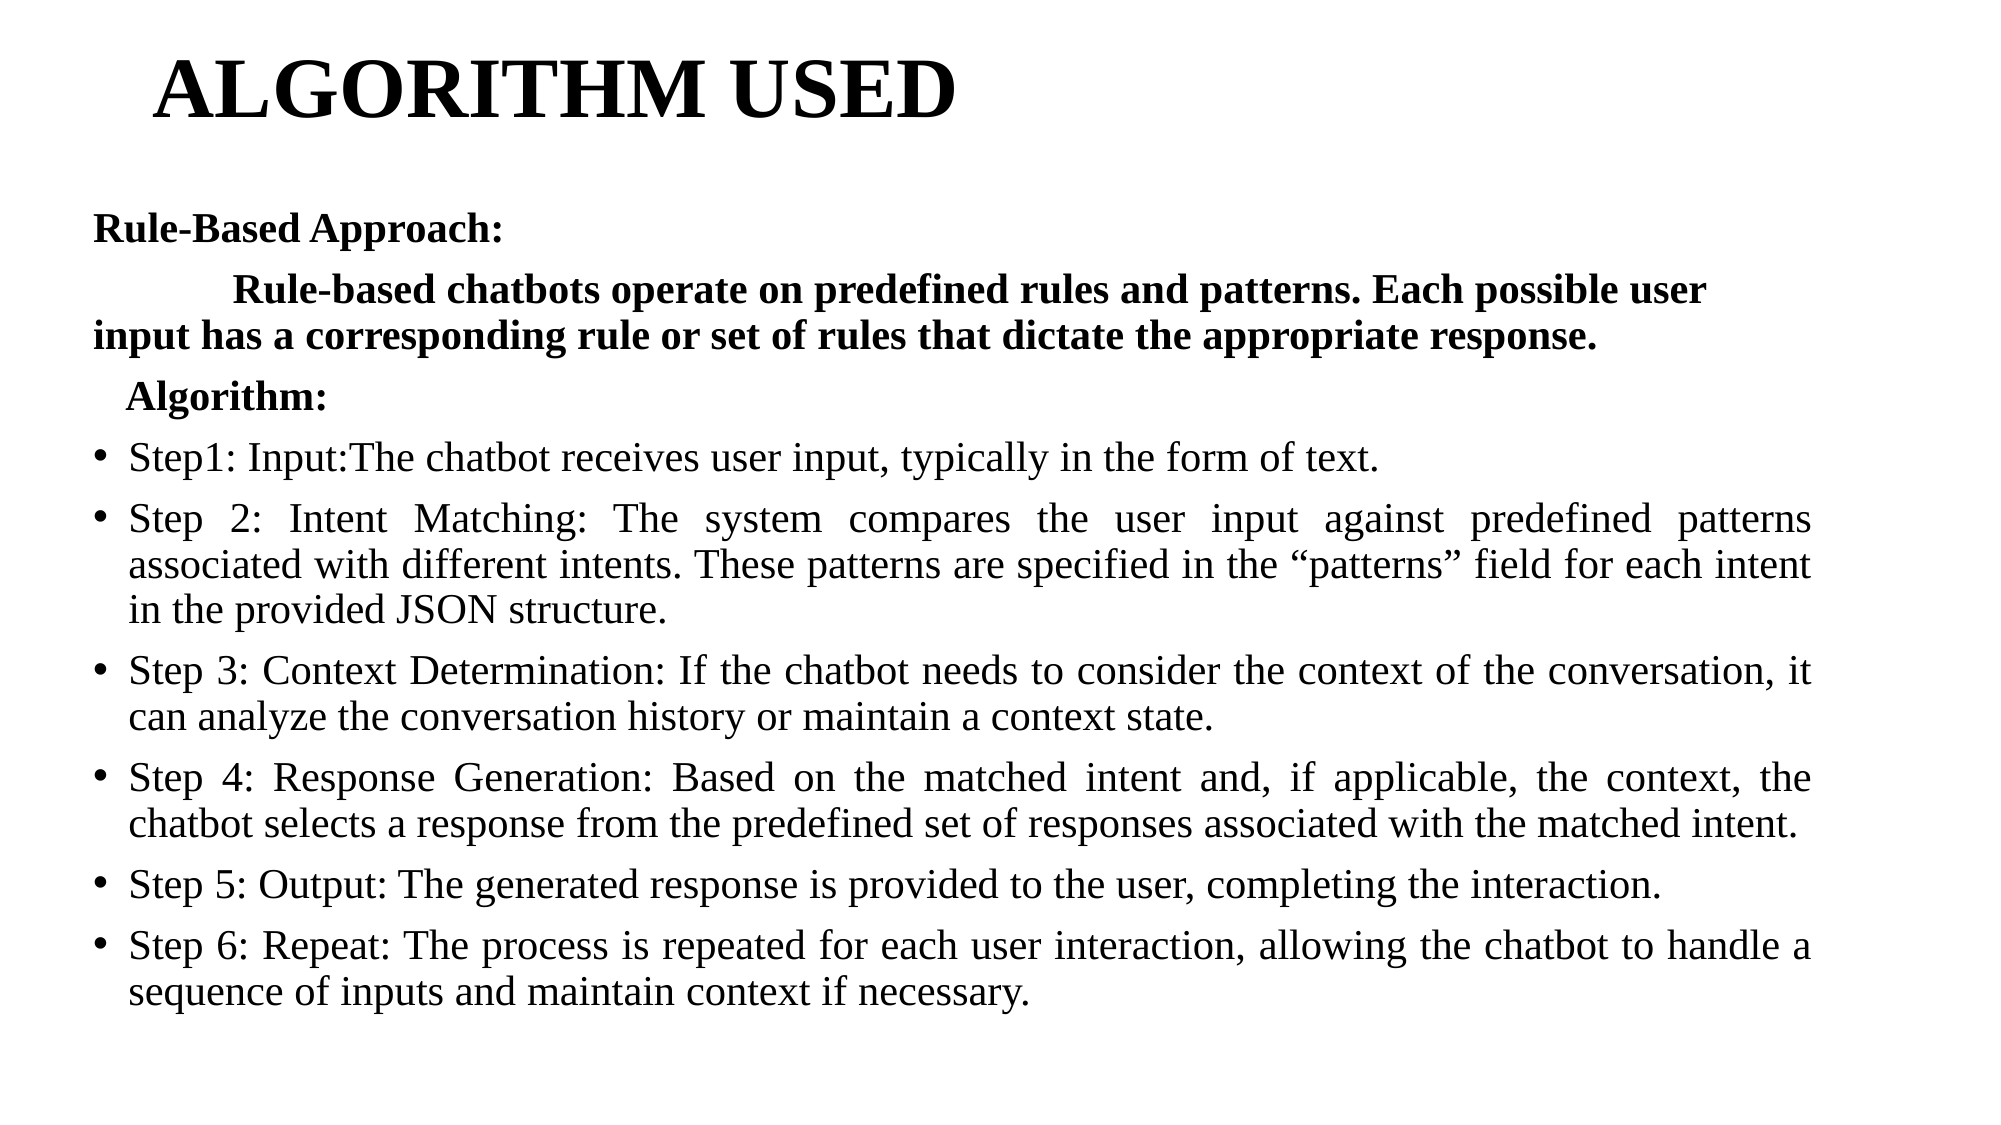

# ALGORITHM USED
Rule-Based Approach:
             Rule-based chatbots operate on predefined rules and patterns. Each possible user input has a corresponding rule or set of rules that dictate the appropriate response.
   Algorithm:
Step1: Input:The chatbot receives user input, typically in the form of text.
Step 2: Intent Matching: The system compares the user input against predefined patterns associated with different intents. These patterns are specified in the “patterns” field for each intent in the provided JSON structure.
Step 3: Context Determination: If the chatbot needs to consider the context of the conversation, it can analyze the conversation history or maintain a context state.
Step 4: Response Generation: Based on the matched intent and, if applicable, the context, the chatbot selects a response from the predefined set of responses associated with the matched intent.
Step 5: Output: The generated response is provided to the user, completing the interaction.
Step 6: Repeat: The process is repeated for each user interaction, allowing the chatbot to handle a sequence of inputs and maintain context if necessary.